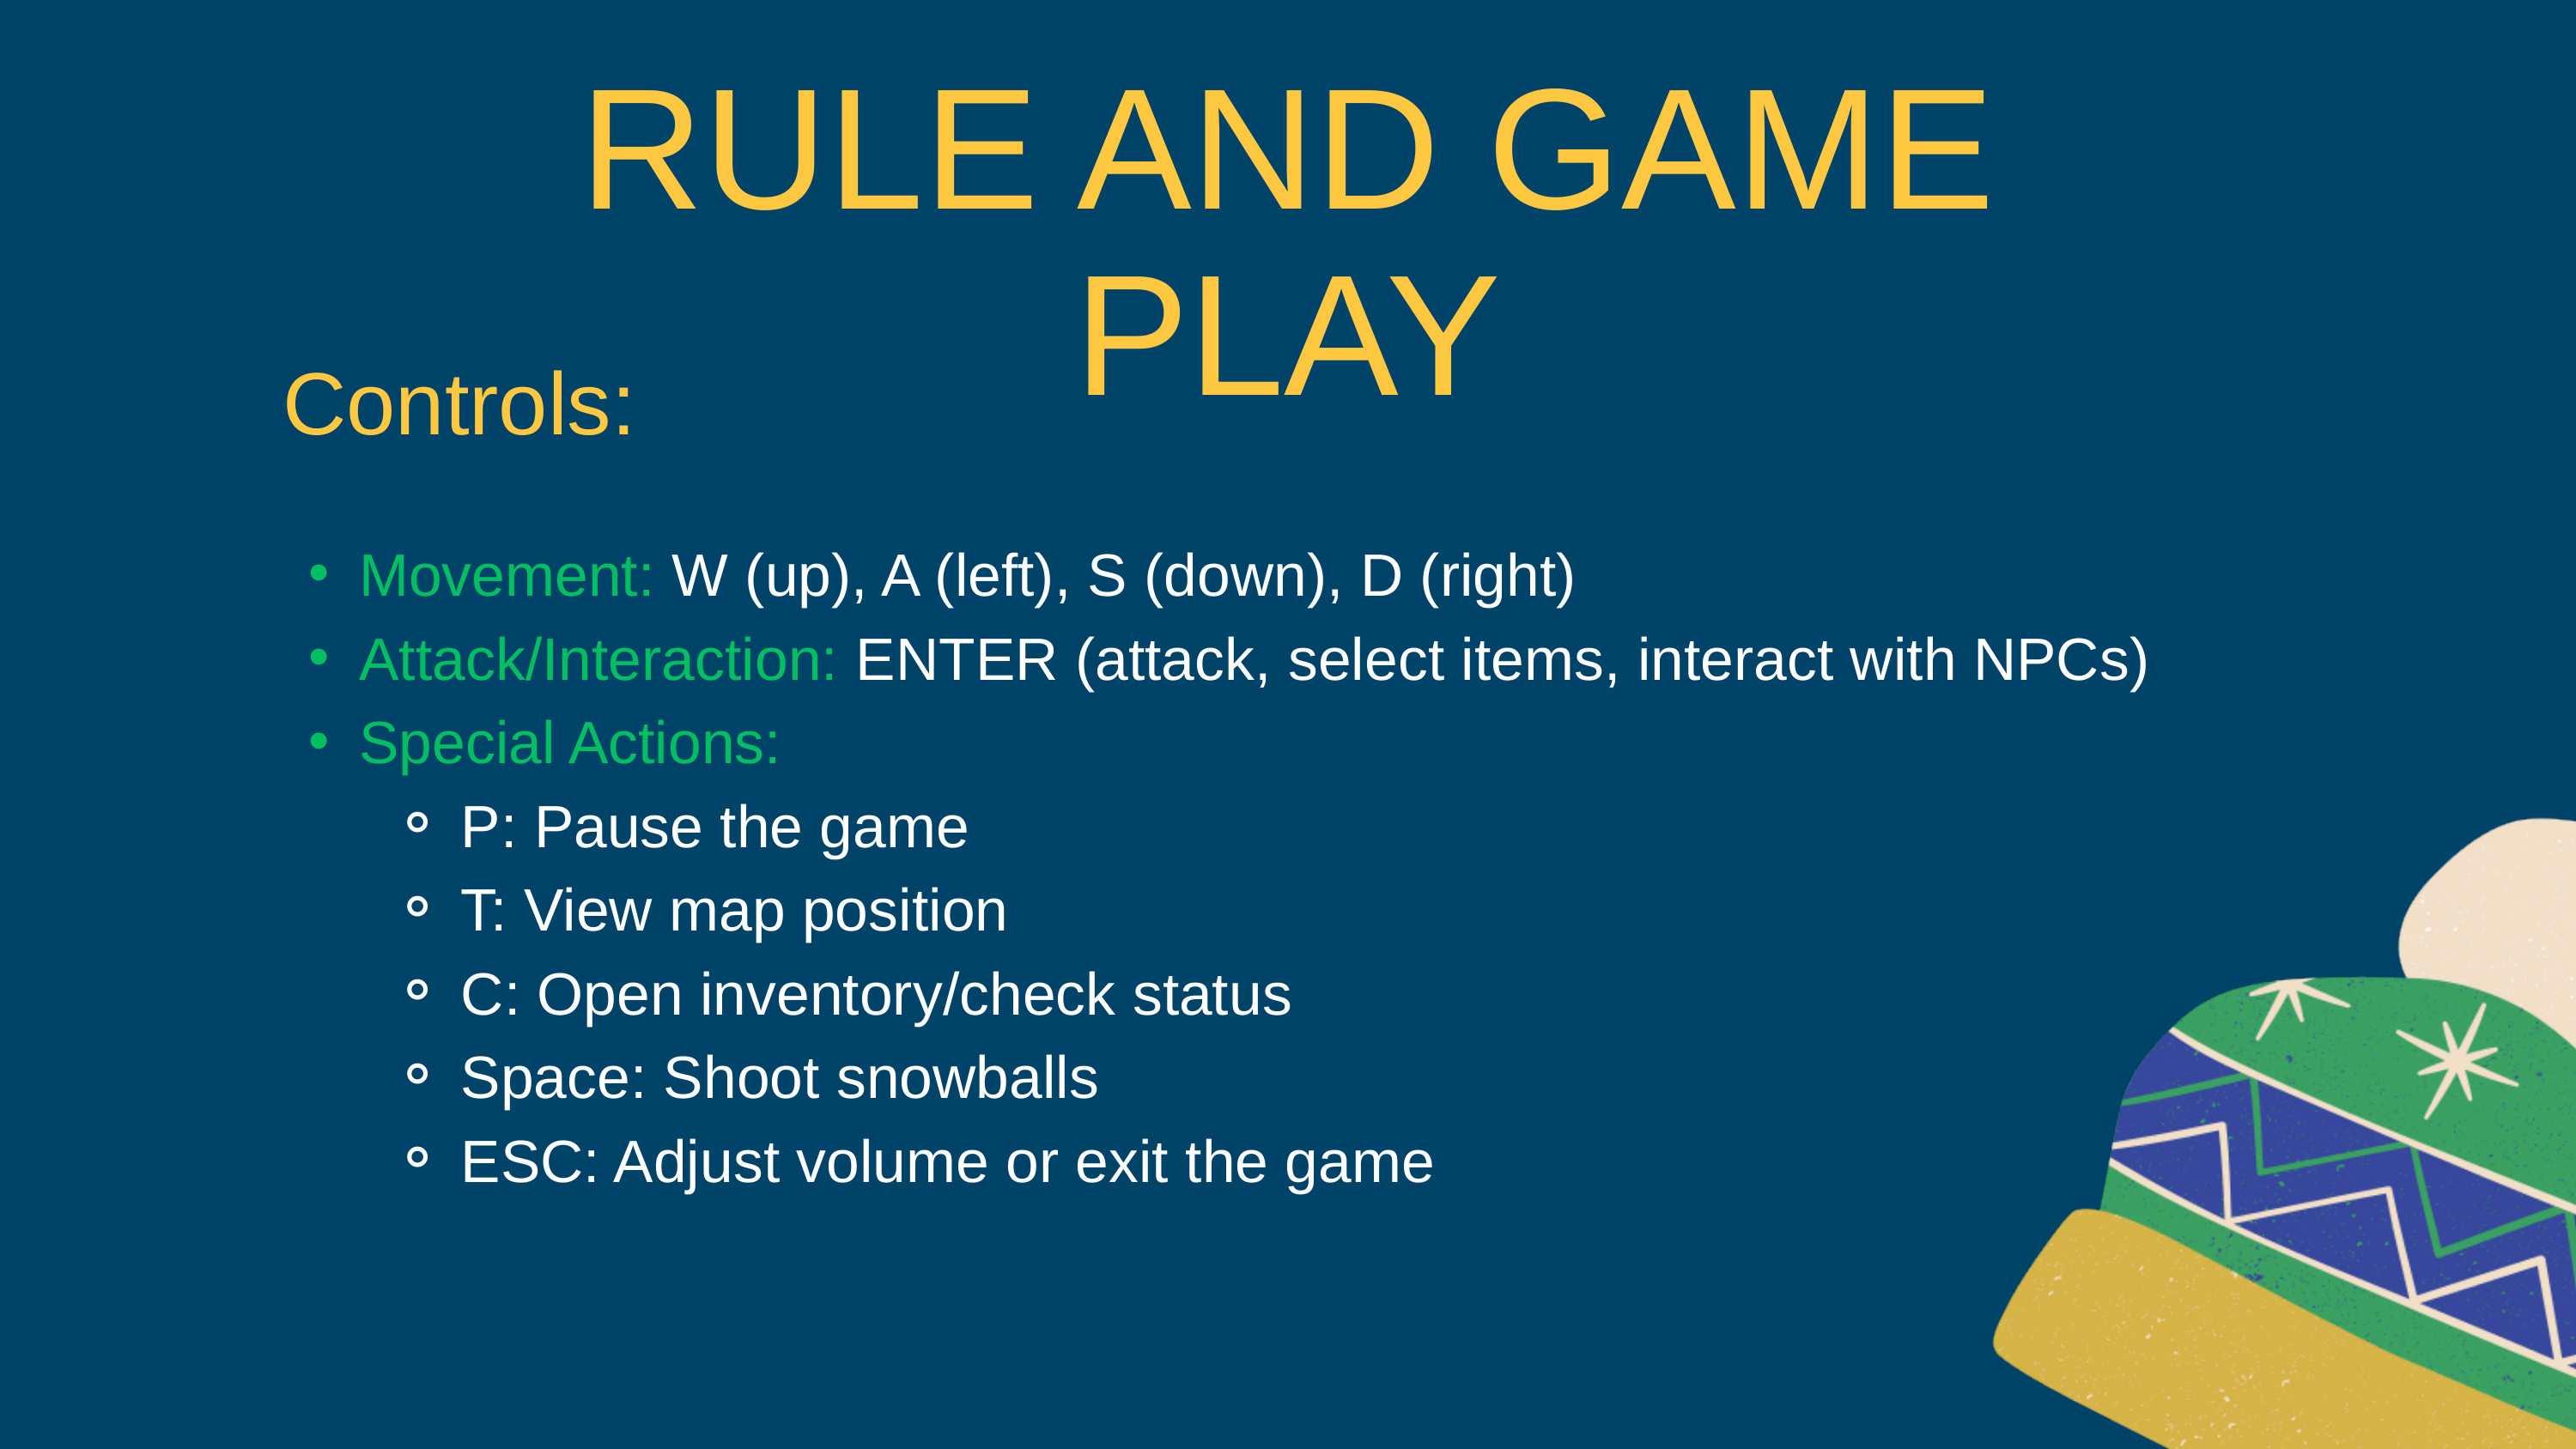

RULE AND GAME PLAY
Controls:

Movement: W (up), A (left), S (down), D (right)
Attack/Interaction: ENTER (attack, select items, interact with NPCs)
Special Actions:
P: Pause the game
T: View map position
C: Open inventory/check status
Space: Shoot snowballs
ESC: Adjust volume or exit the game